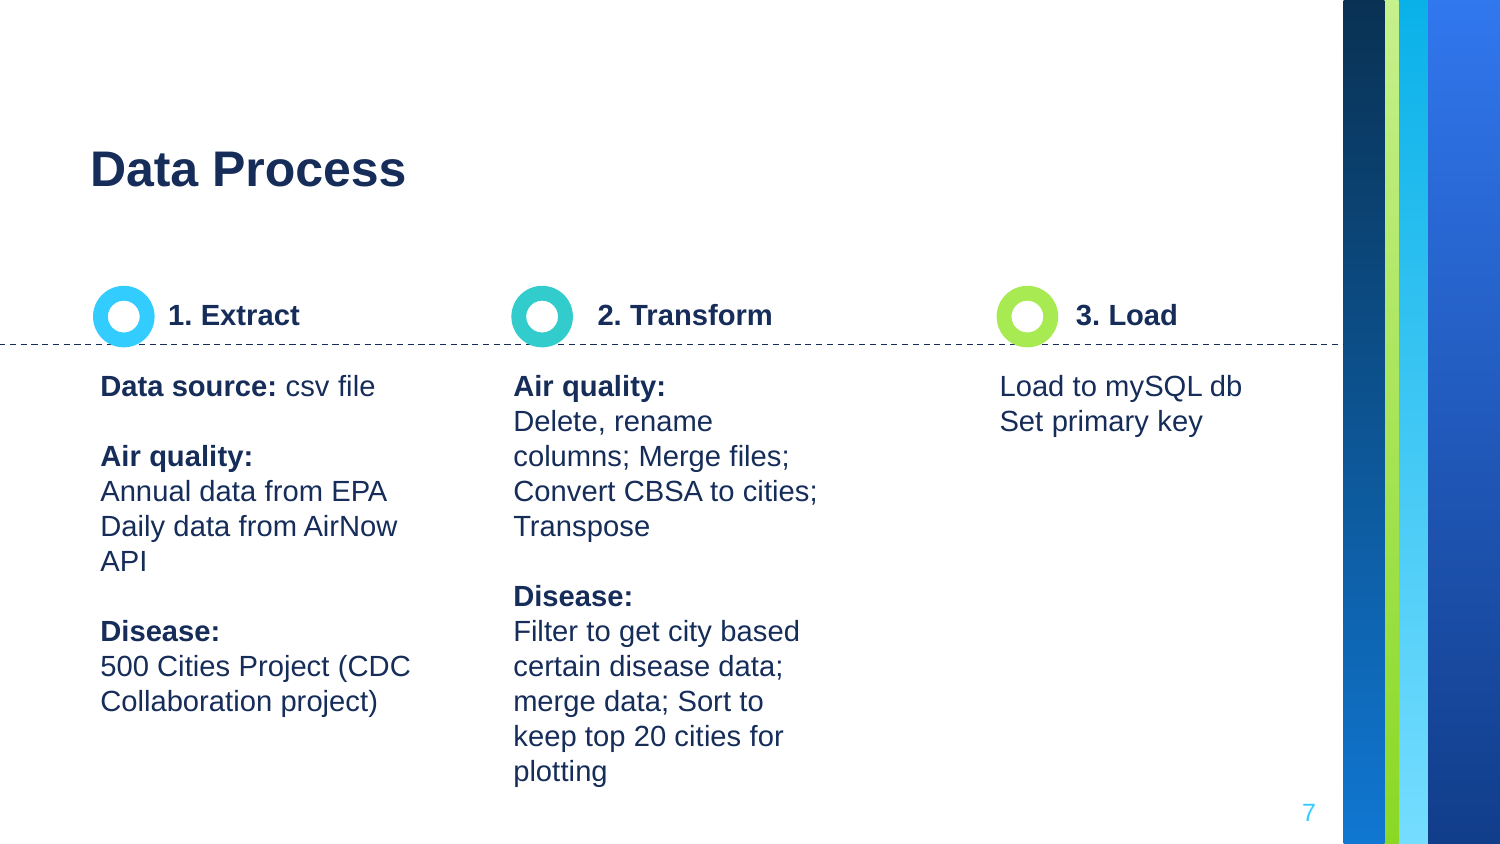

Data Process
1. Extract
2. Transform
3. Load

Data source: csv file

Air quality:
Annual data from EPA
Daily data from AirNow API

Disease:
500 Cities Project (CDC Collaboration project)
Air quality:
Delete, rename columns; Merge files; Convert CBSA to cities; Transpose

Disease:
Filter to get city based certain disease data; merge data; Sort to keep top 20 cities for plotting

Load to mySQL db
Set primary key

7